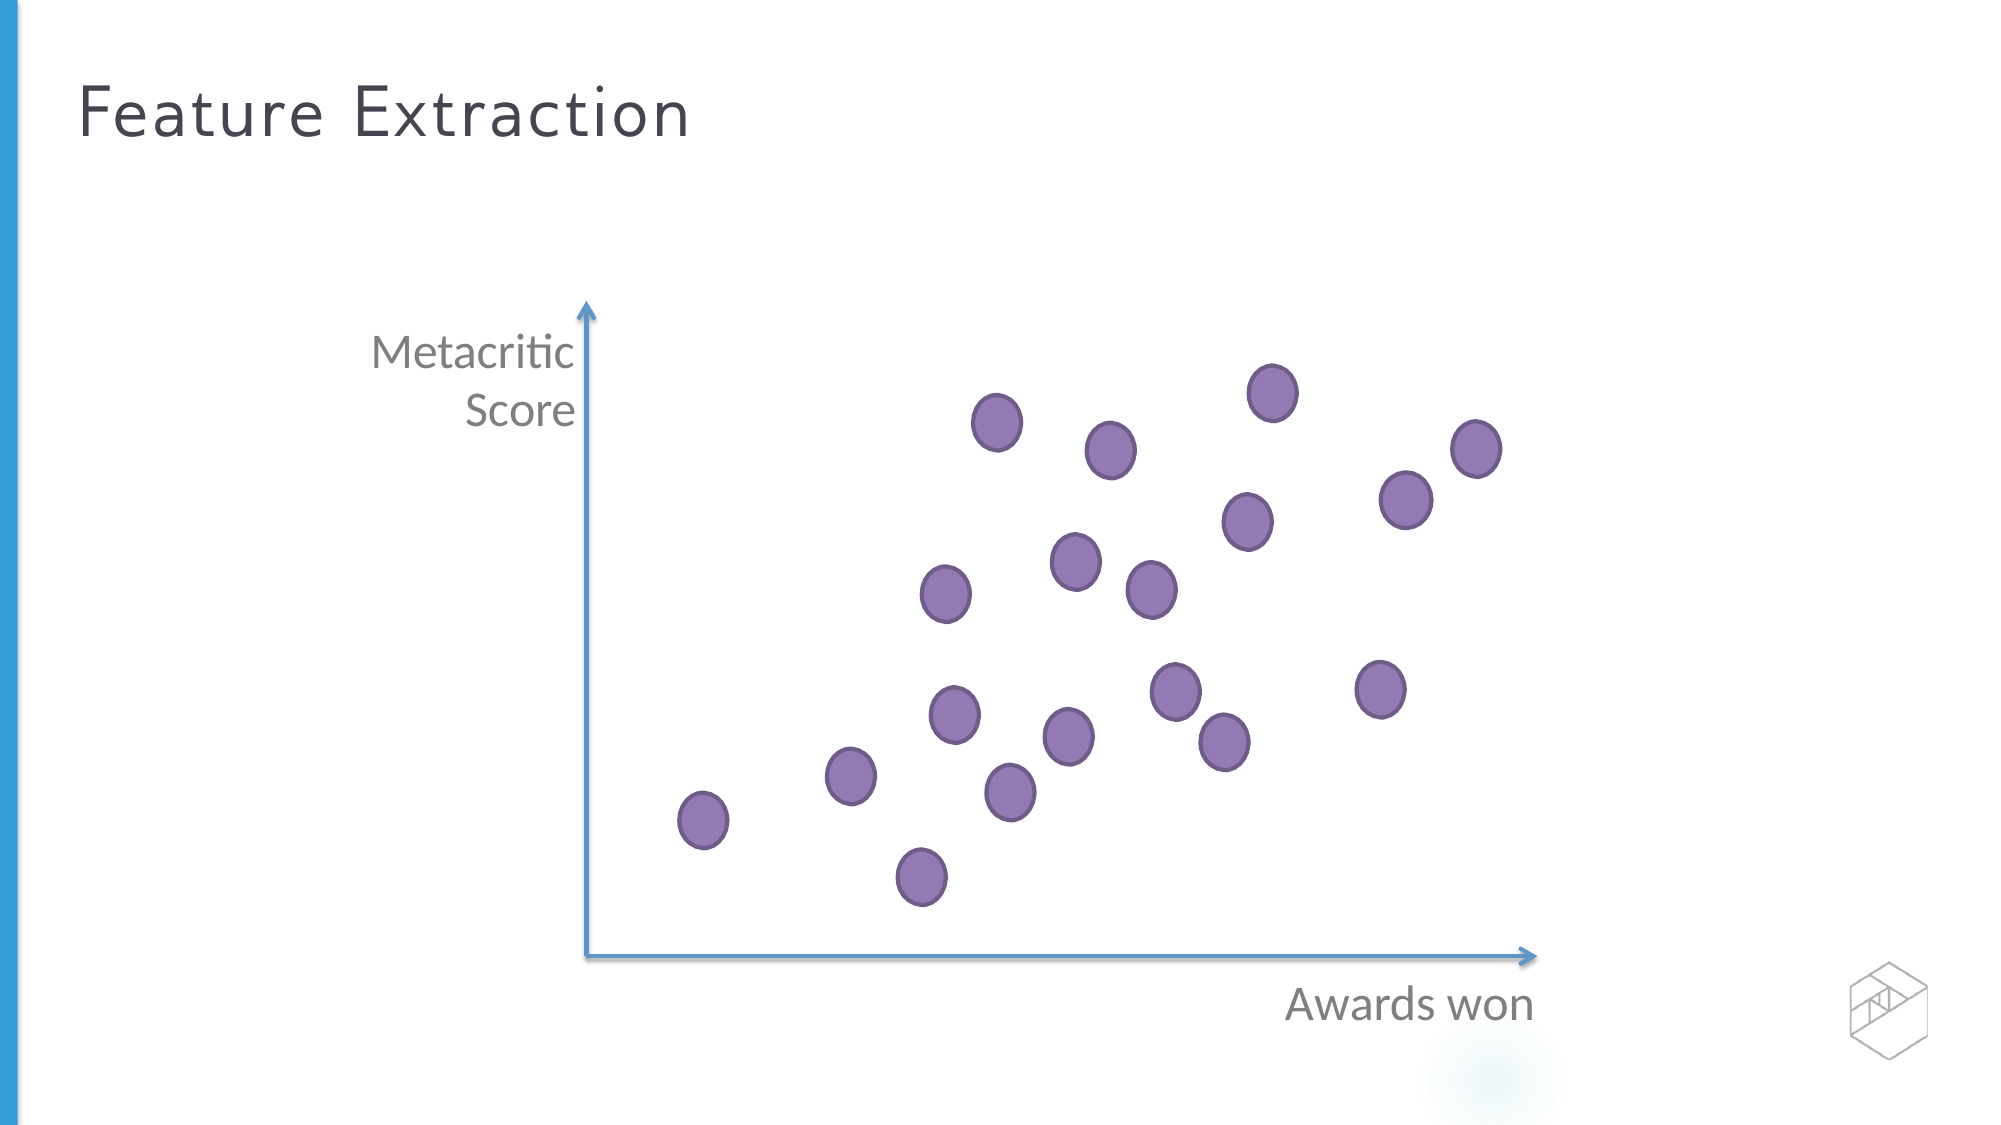

# Feature Extraction

Metacritic
Score

Awards won